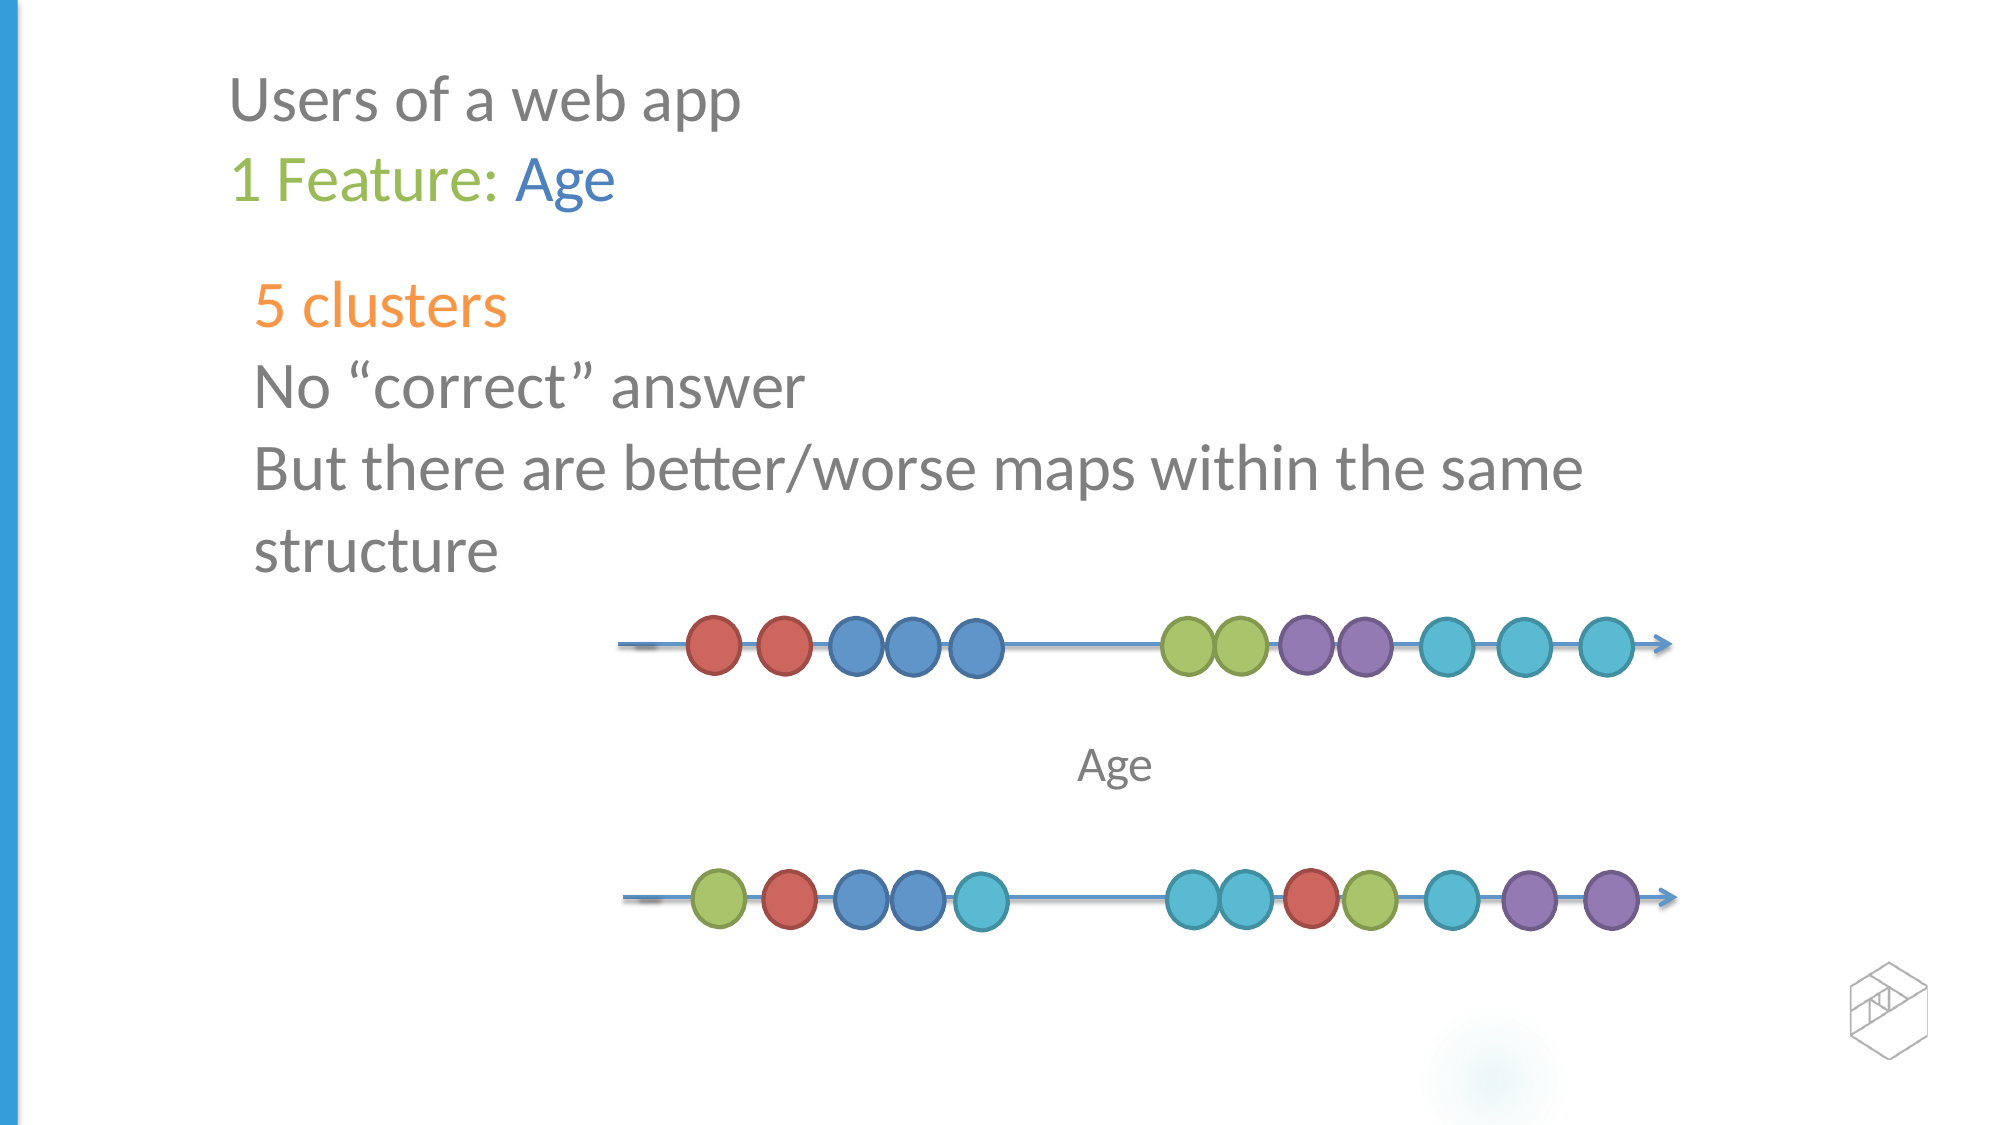

# Users of a web app
1 Feature: Age
5 clusters
No “correct” answer
But there are better/worse maps within the same structure

Age